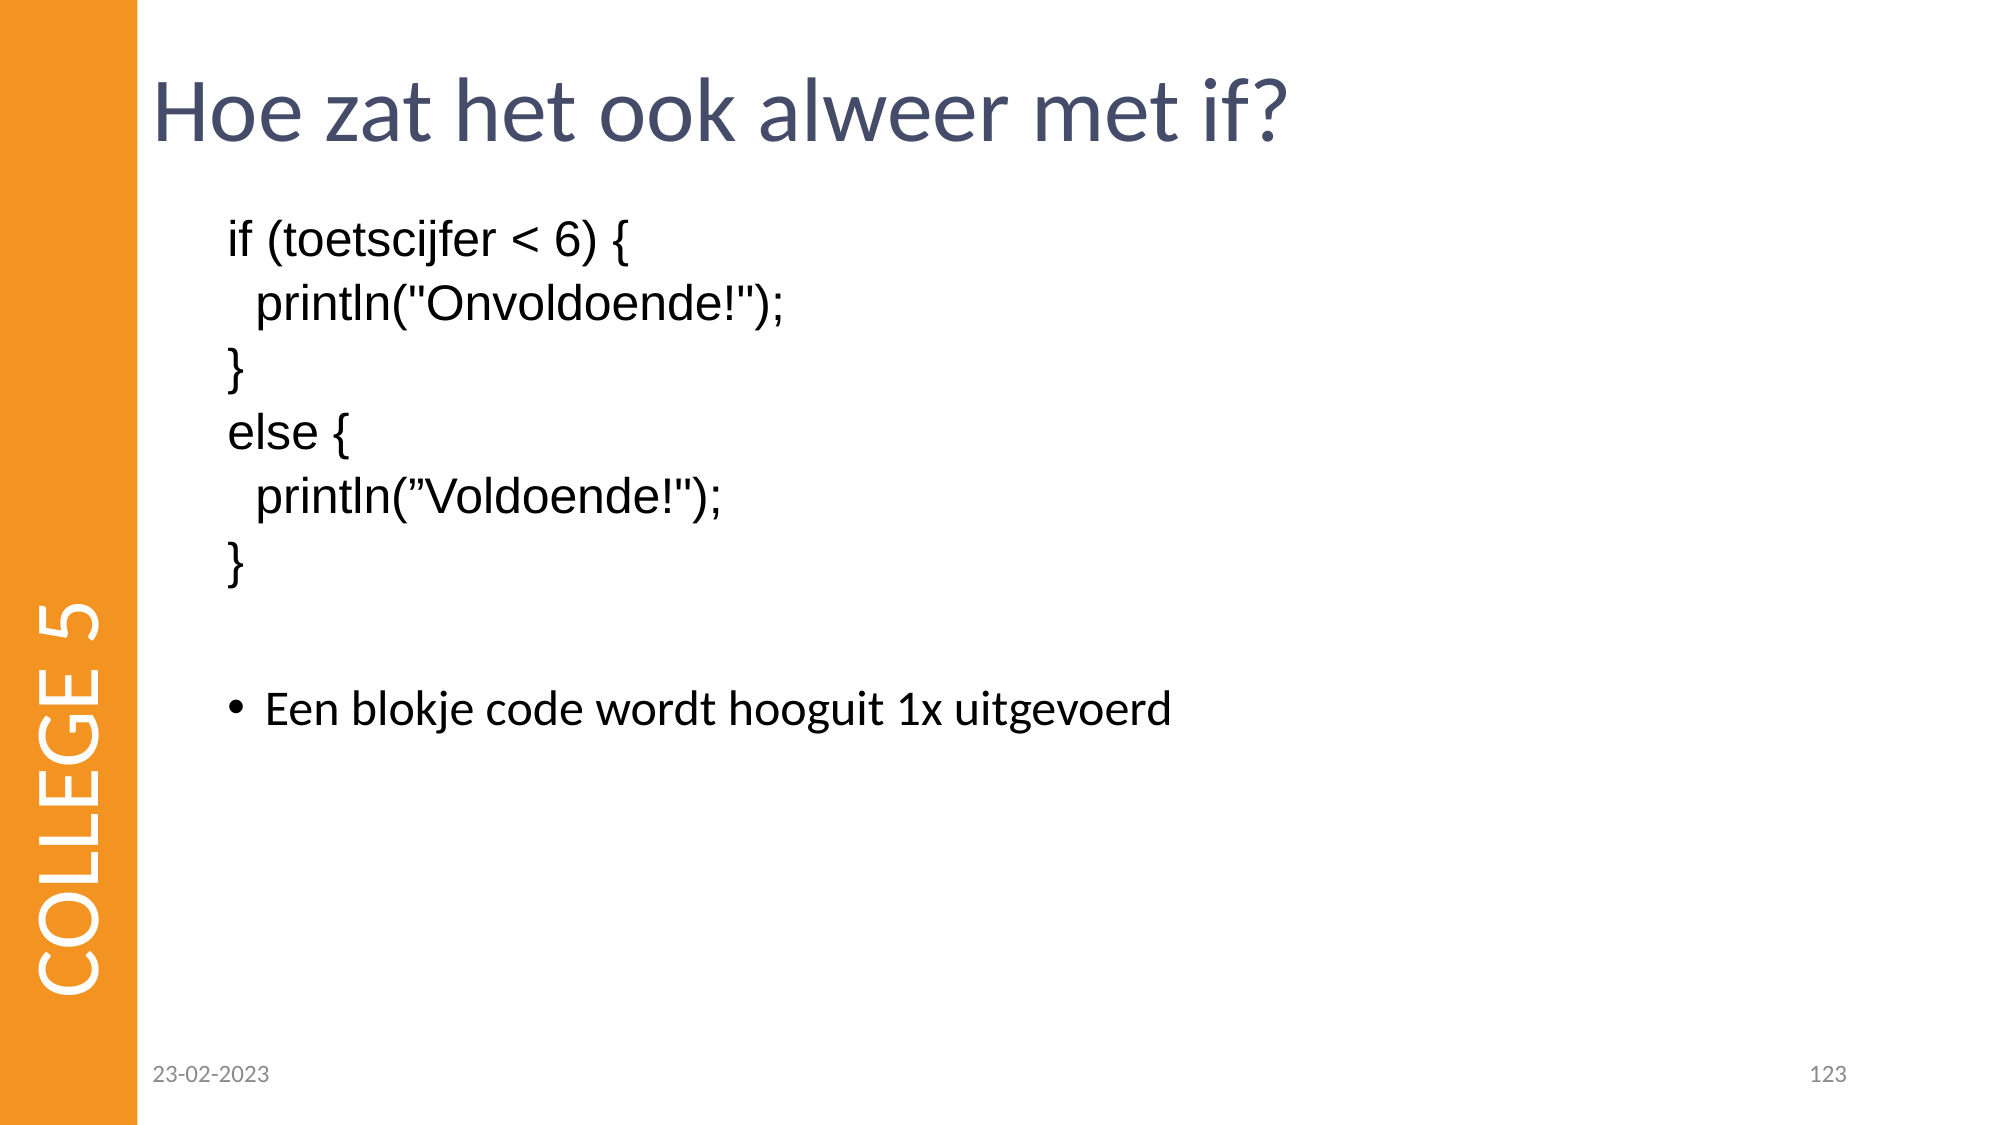

# Hoe zat het ook alweer met if?
if (toetscijfer < 6) {
  println("Onvoldoende!");
}
else {
  println(”Voldoende!");
}

Een blokje code wordt hooguit 1x uitgevoerd
COLLEGE 5
23-02-2023

123